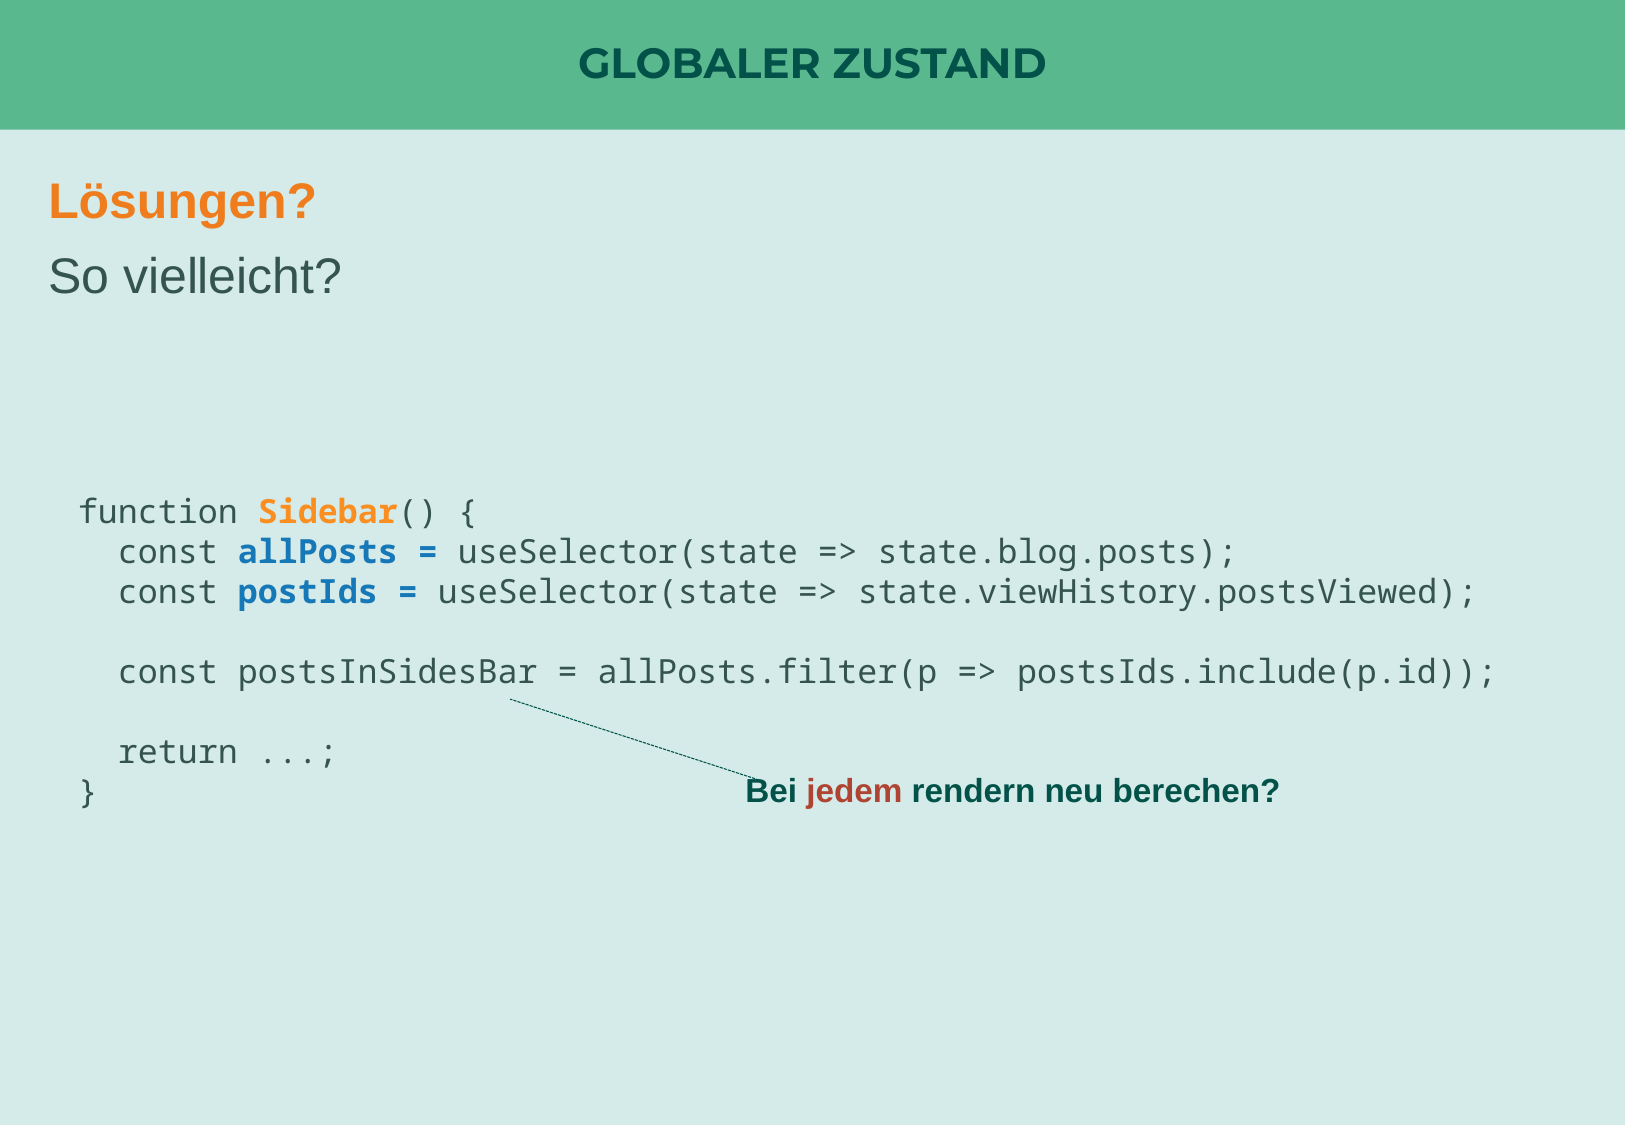

# Globaler Zustand
Lösungen?
So vielleicht?

function Sidebar() {
  const allPosts = useSelector(state => state.blog.posts);
  const postIds = useSelector(state => state.viewHistory.postsViewed);

  const postsInSidesBar = allPosts.filter(p => postsIds.include(p.id));

  return ...;
}

Beispiel: ChatPage oder Tabs

Beispiel: UserStatsPage für fetch ?
Bei jedem rendern neu berechen?